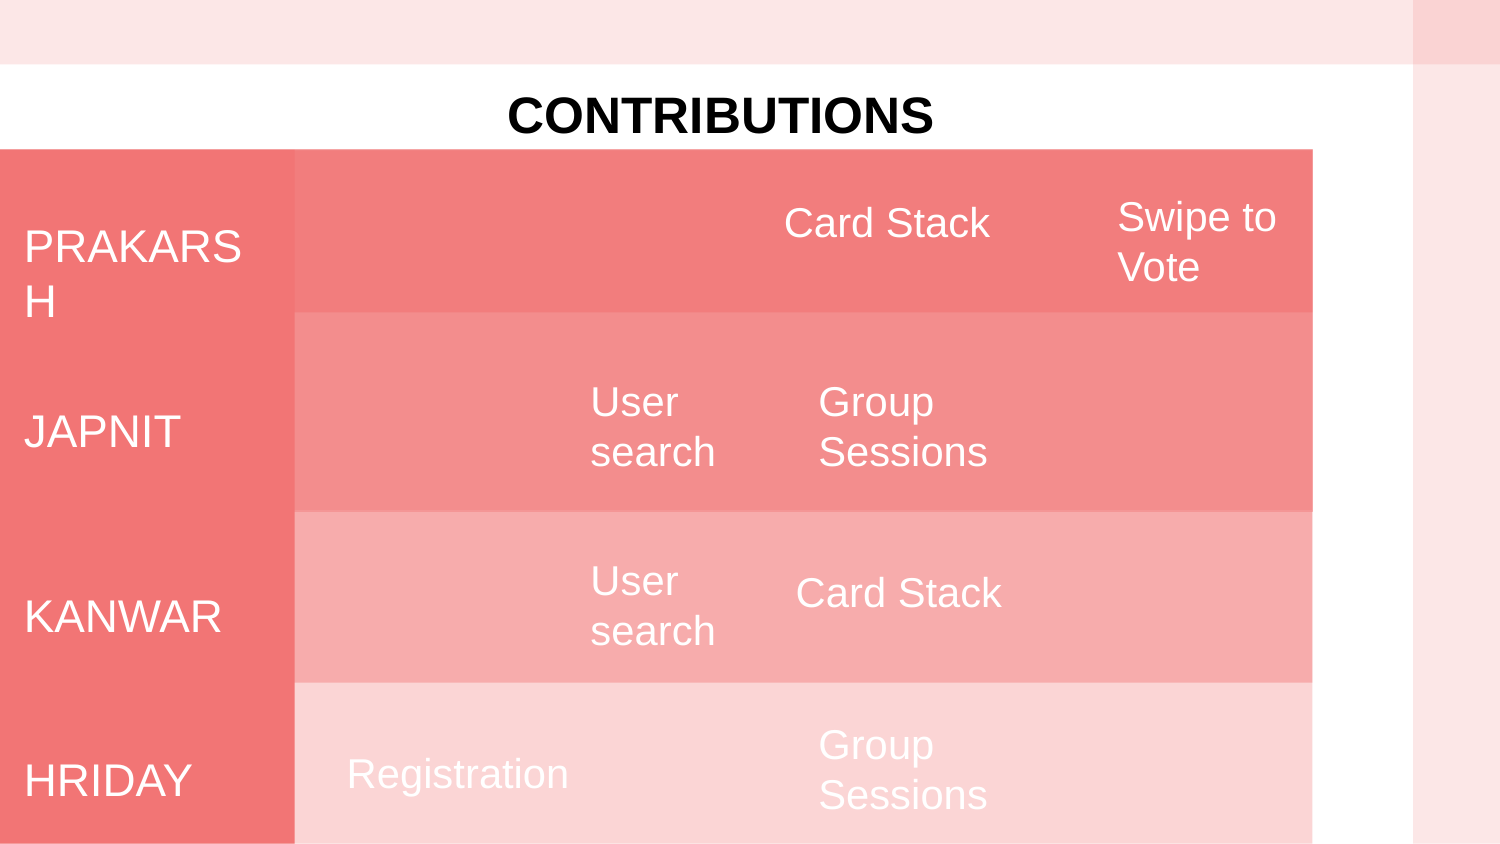

# CONTRIBUTIONS

Swipe to Vote
Card Stack
PRAKARSH
User search
Group Sessions
JAPNIT
User search
Card Stack
KANWAR
Group Sessions
Registration
HRIDAY